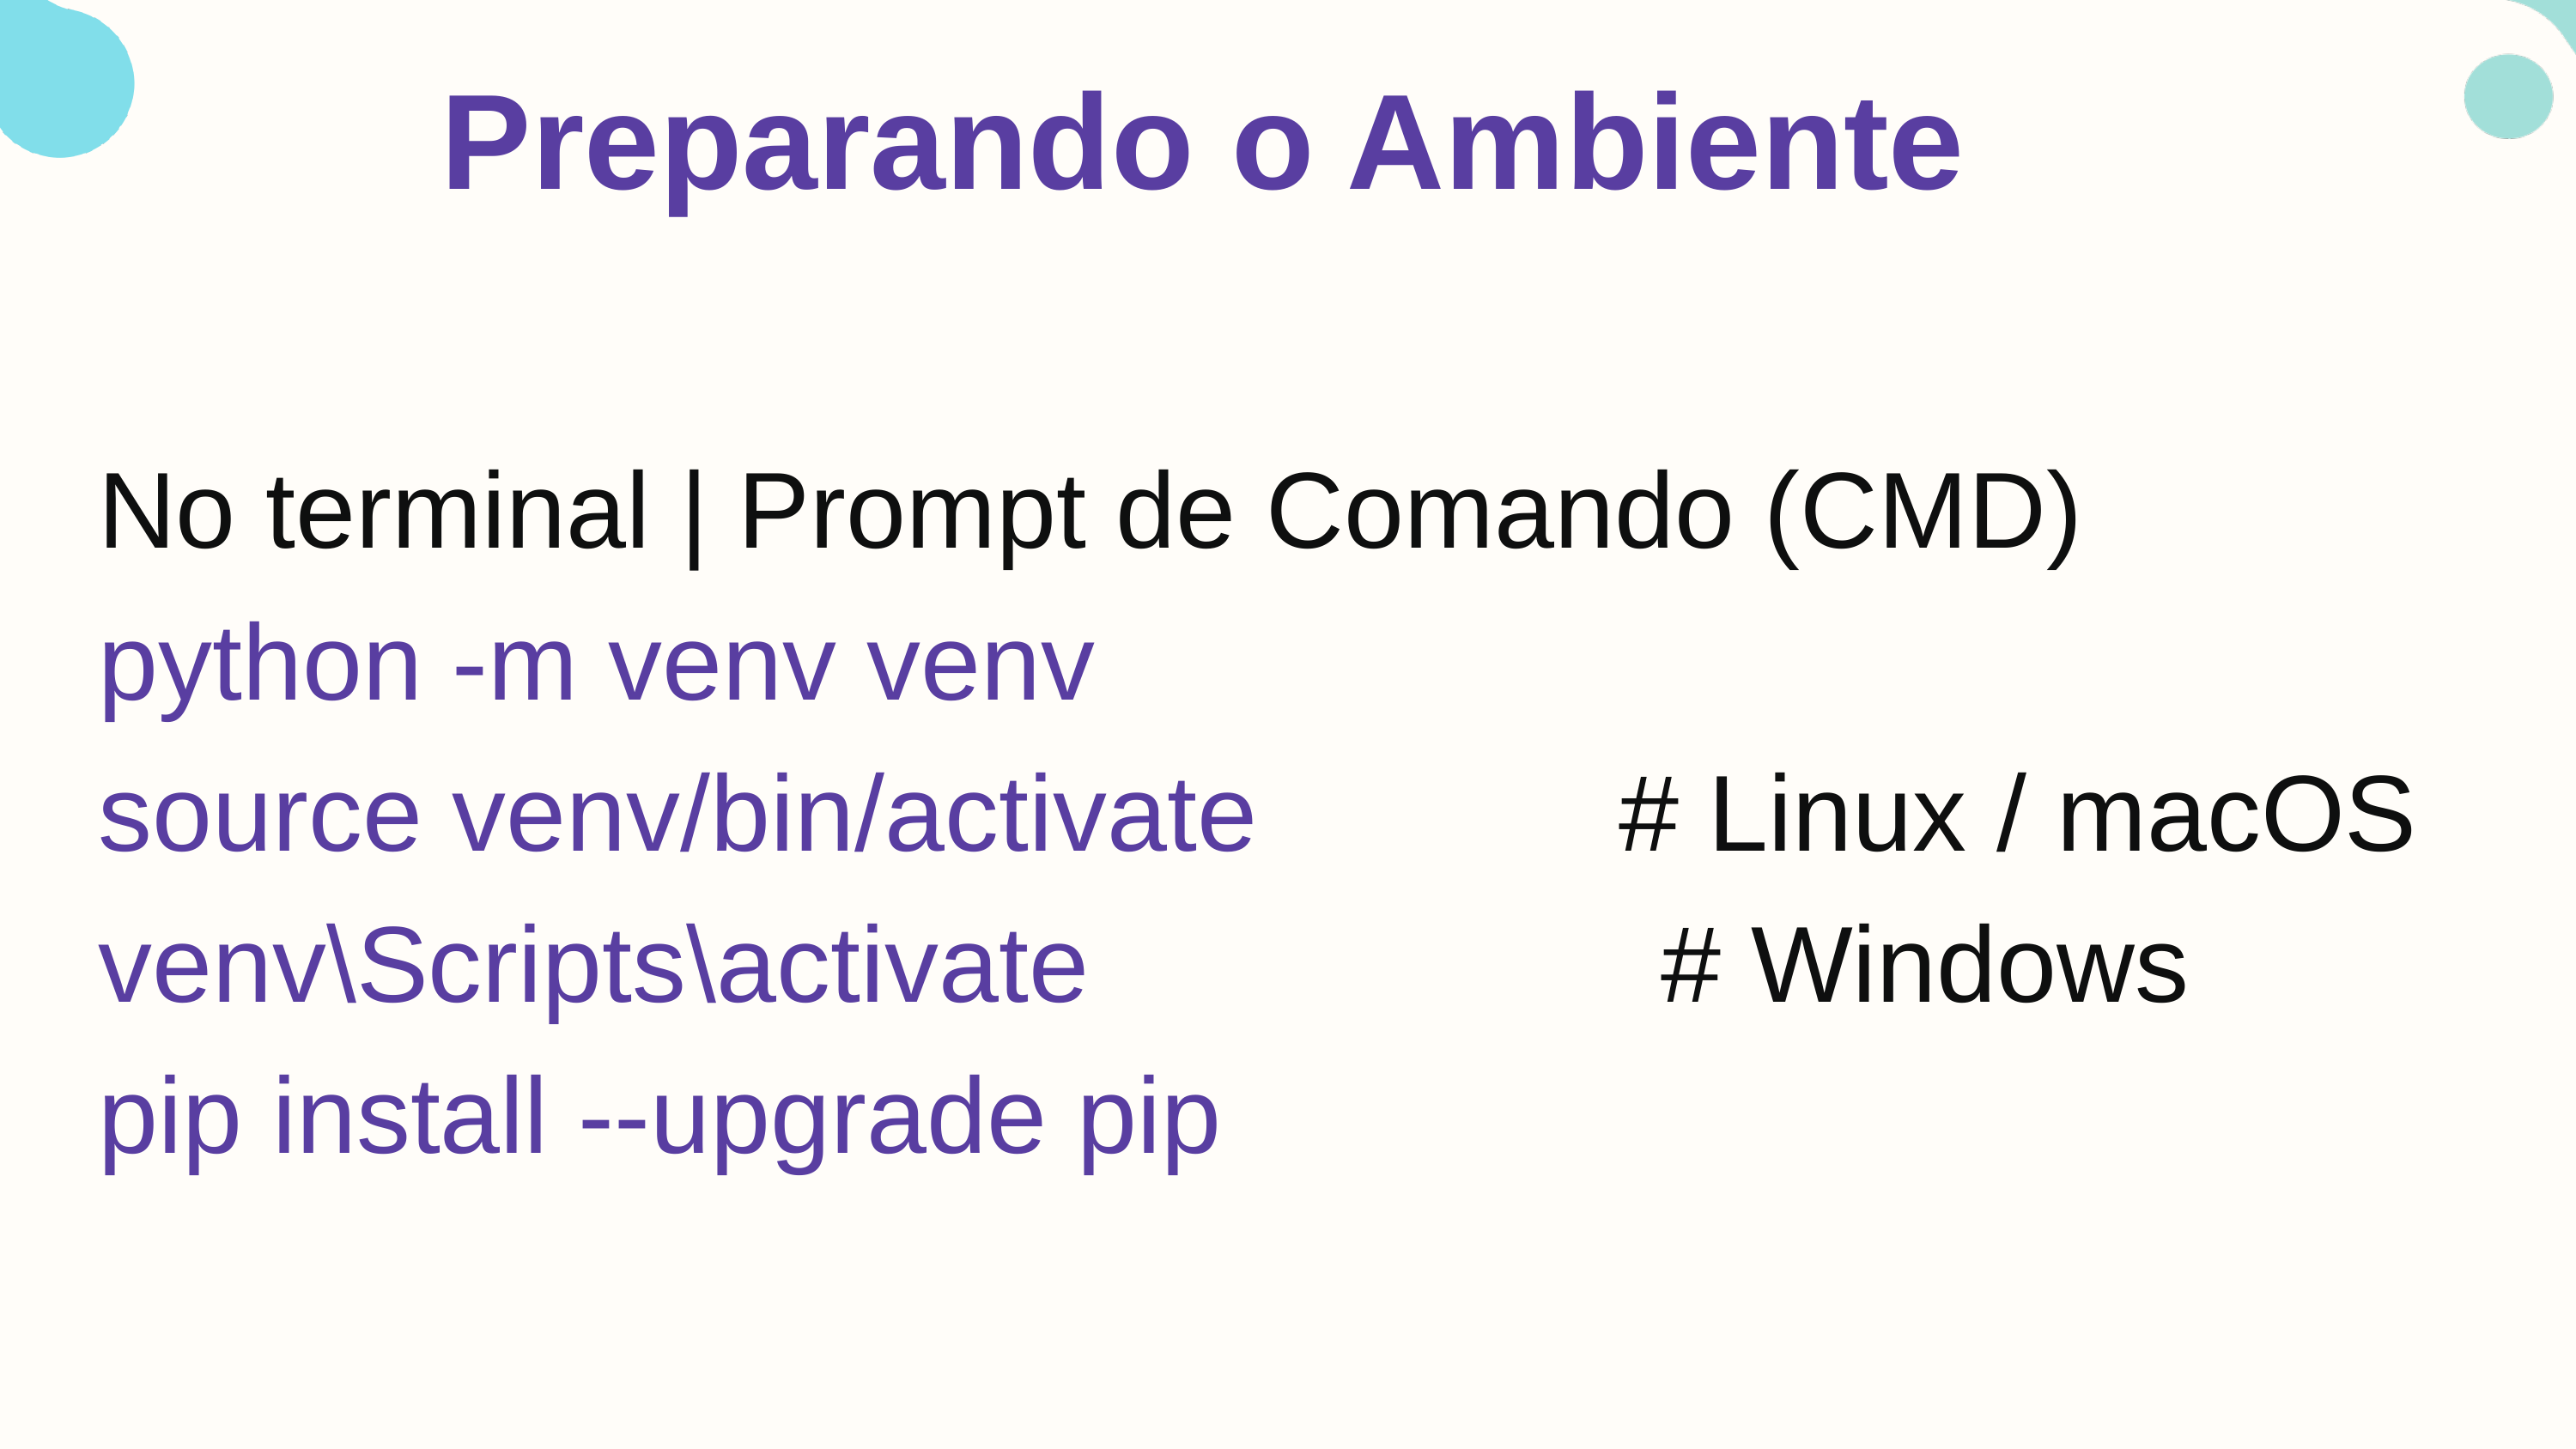

Preparando o Ambiente
No terminal | Prompt de Comando (CMD)
python -m venv venv
source venv/bin/activate            # Linux / macOS
venv\Scripts\activate                   # Windows
pip install --upgrade pip